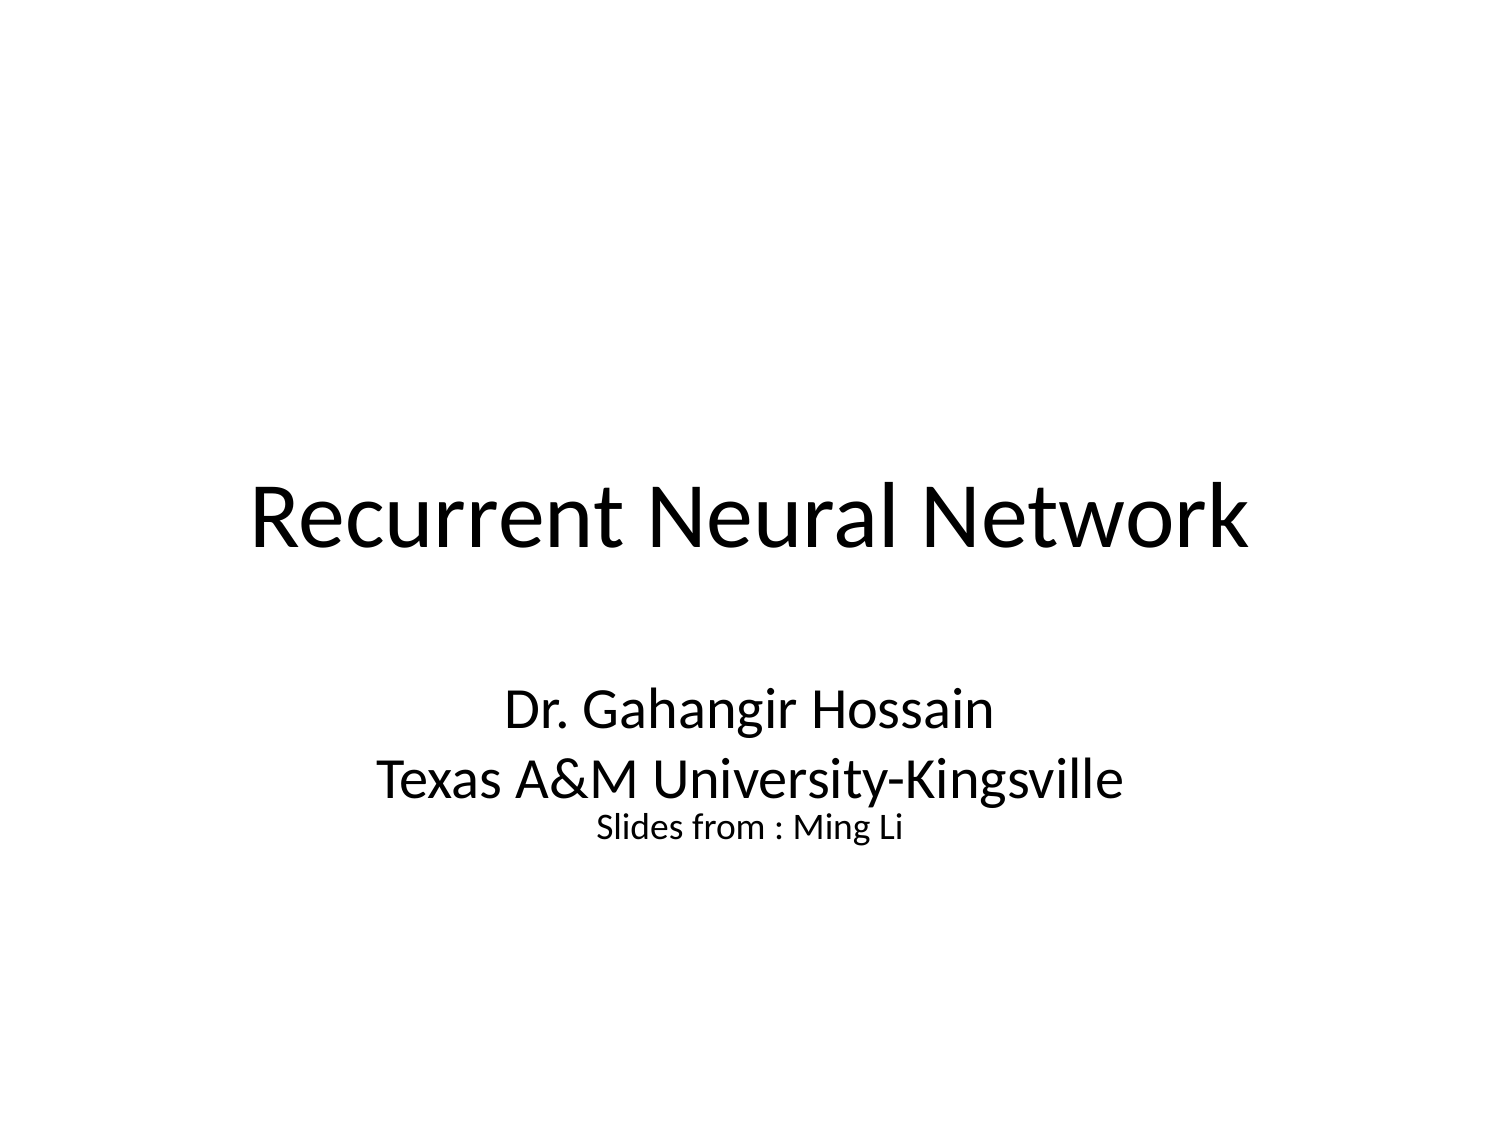

# Recurrent Neural Network
Dr. Gahangir Hossain
Texas A&M University-Kingsville

Slides from : Ming Li